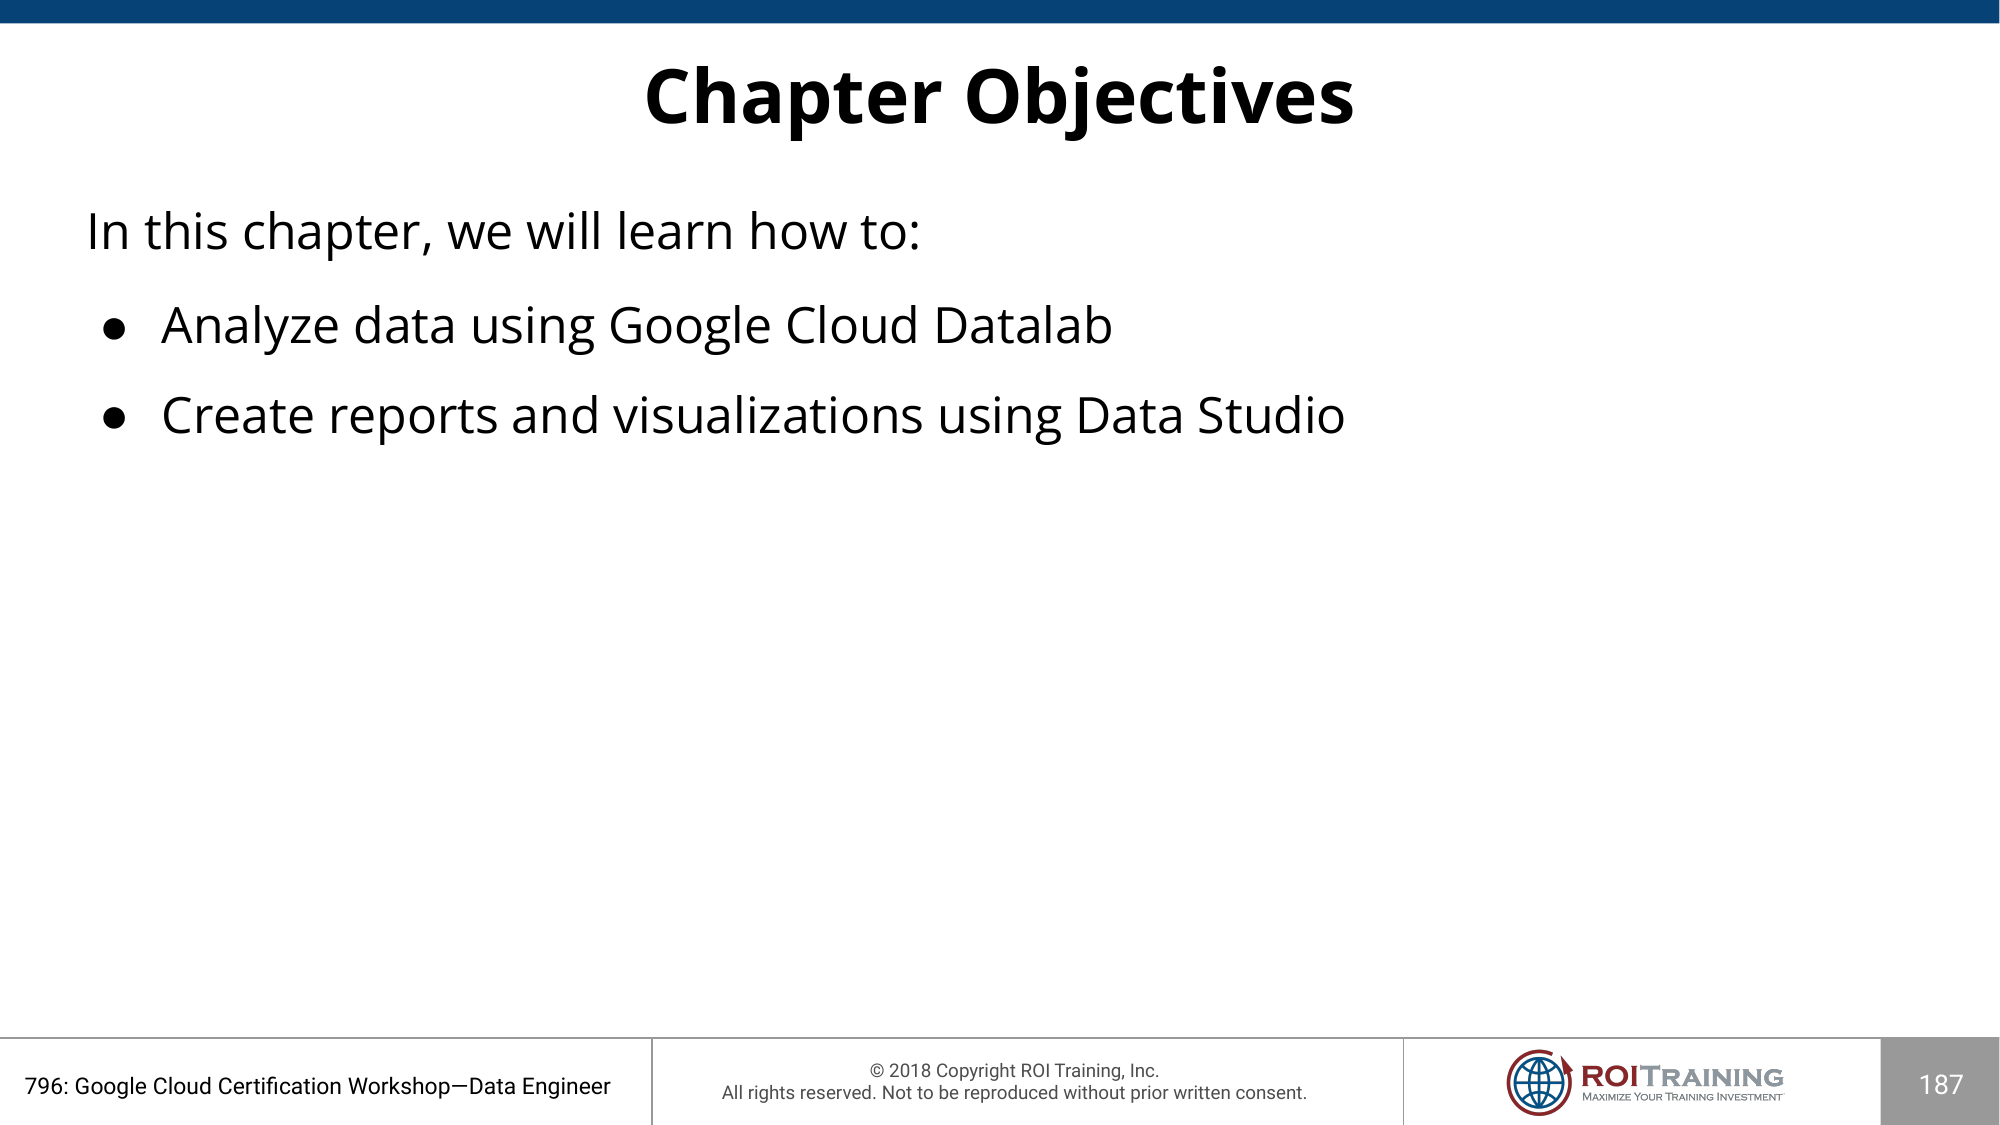

# Chapter Objectives
In this chapter, we will learn how to:
Analyze data using Google Cloud Datalab
Create reports and visualizations using Data Studio